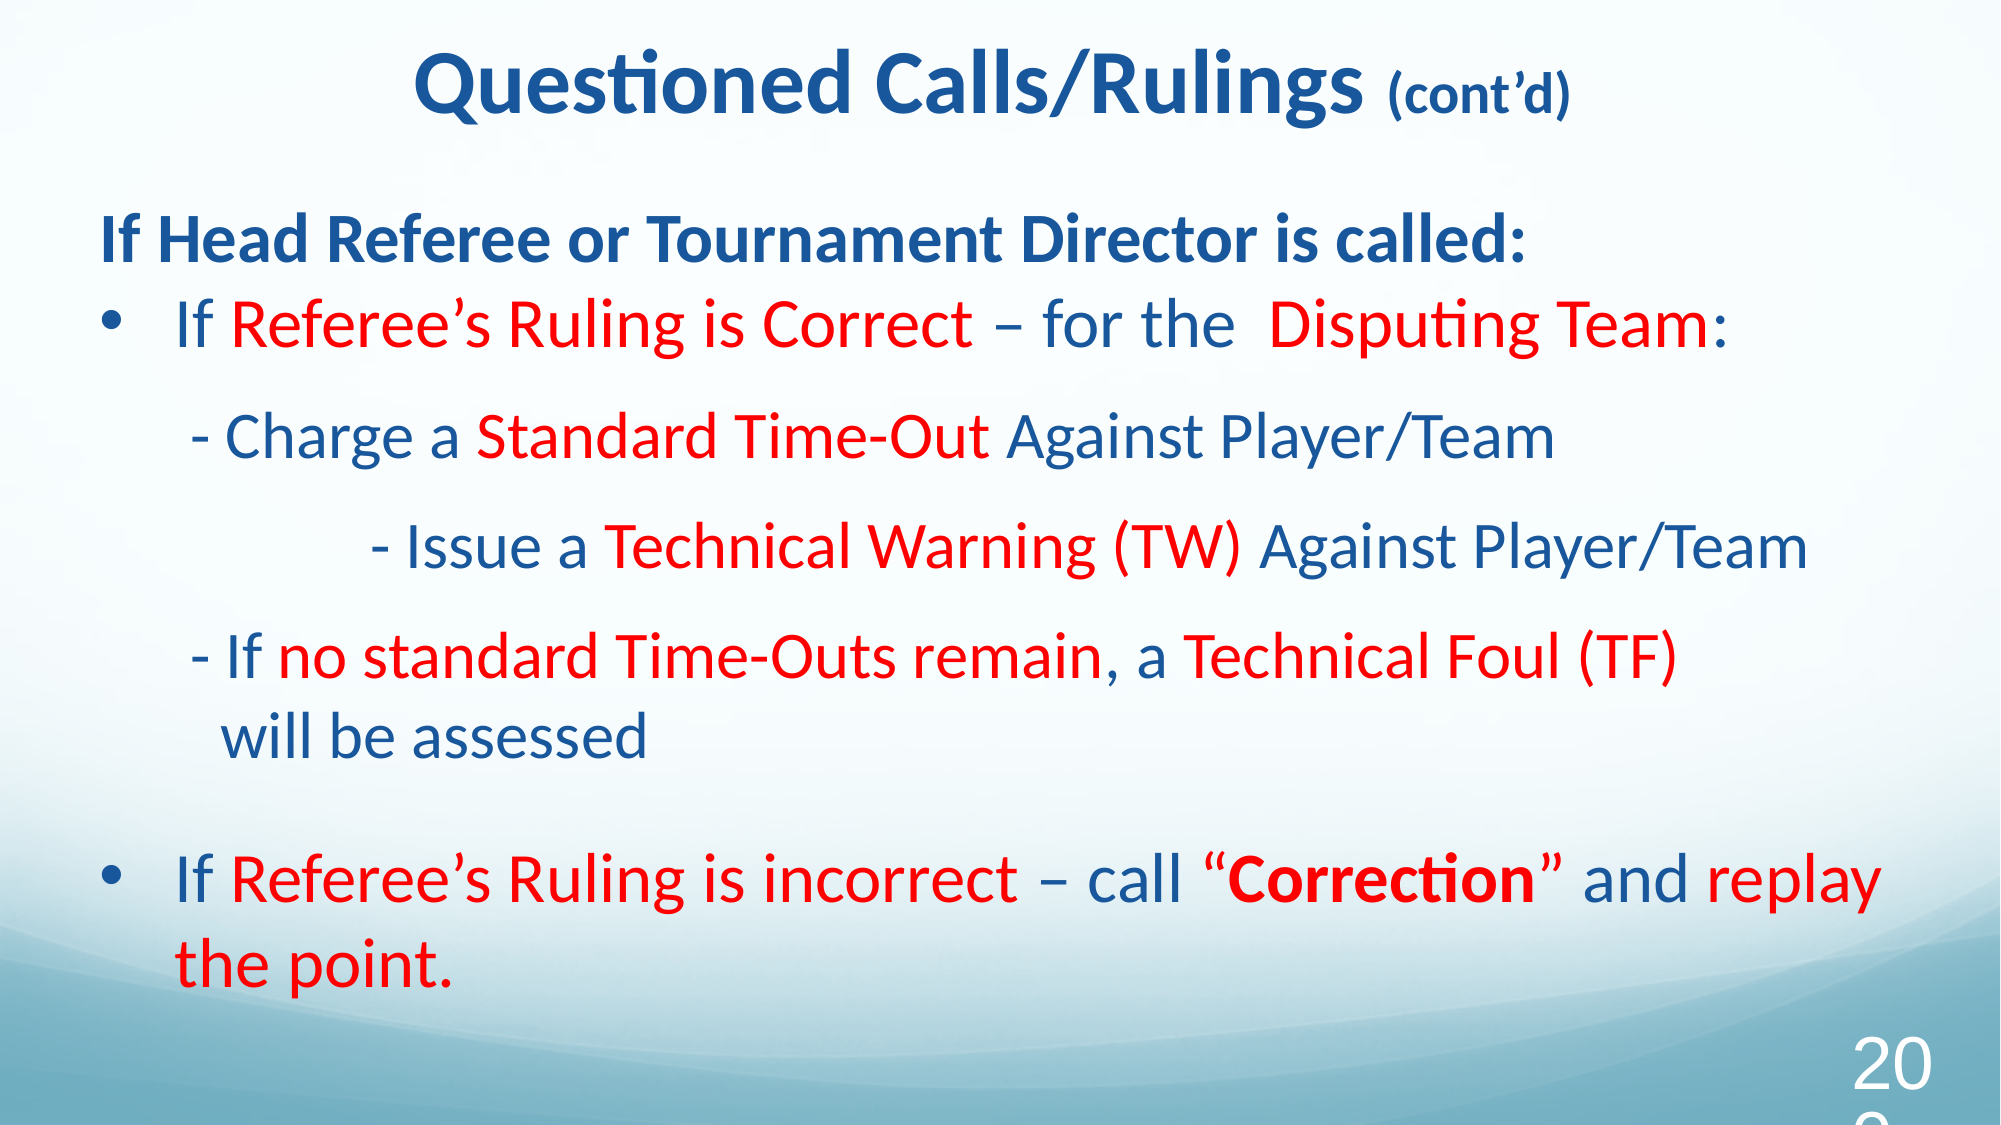

Questioned Calls/Rulings (cont’d)

If Head Referee or Tournament Director is called:
If Referee’s Ruling is Correct – for the  Disputing Team:

         - Charge a Standard Time-Out Against Player/Team

		 - Issue a Technical Warning (TW) Against Player/Team

         - If no standard Time-Outs remain, a Technical Foul (TF)
           will be assessed

If Referee’s Ruling is incorrect – call “Correction” and replay the point.

200